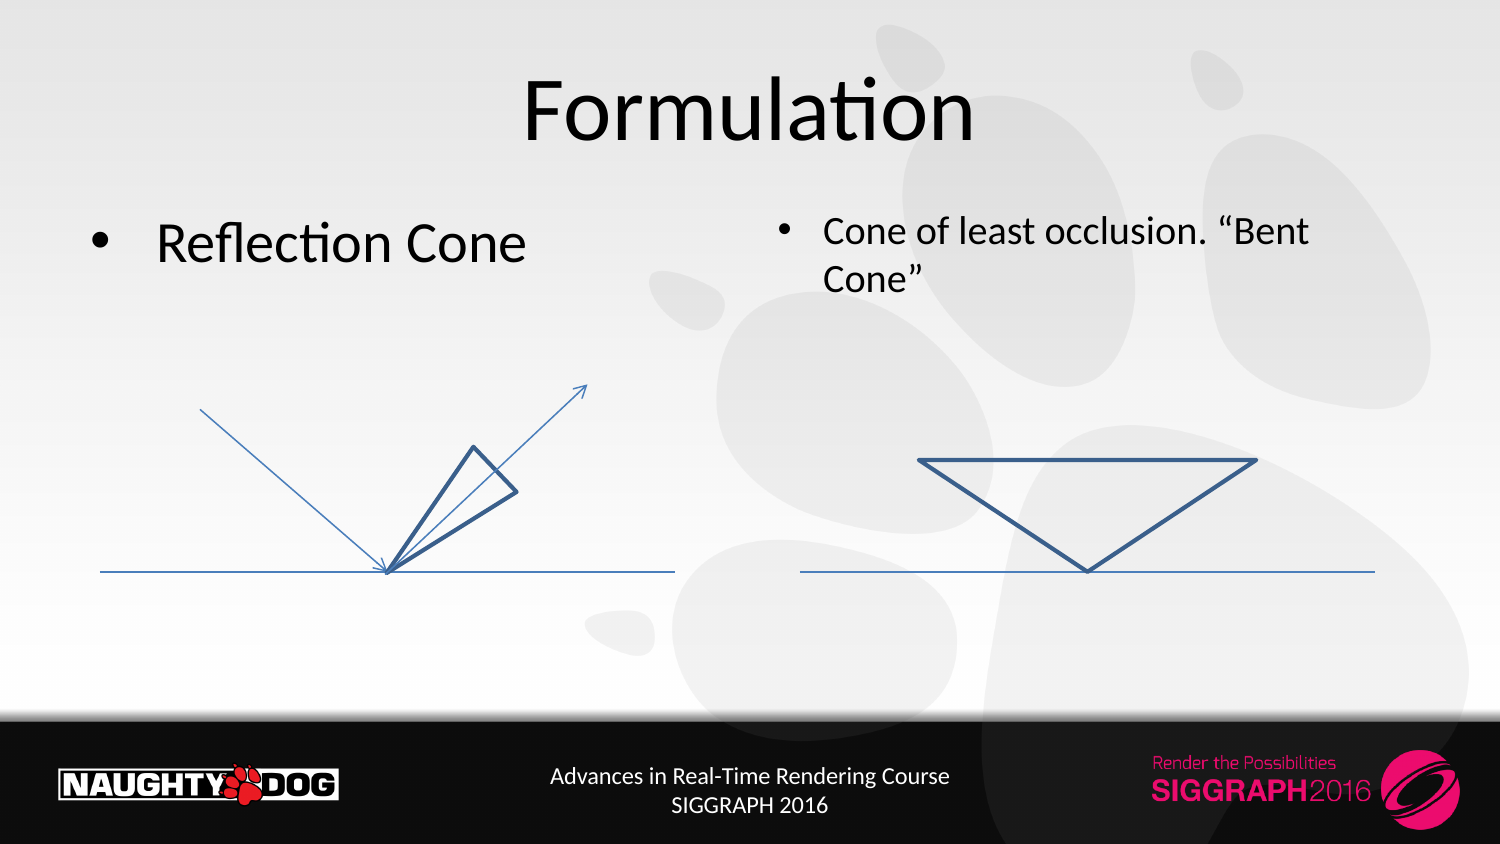

# Formulation
Reflection Cone
Cone of least occlusion. “Bent Cone”